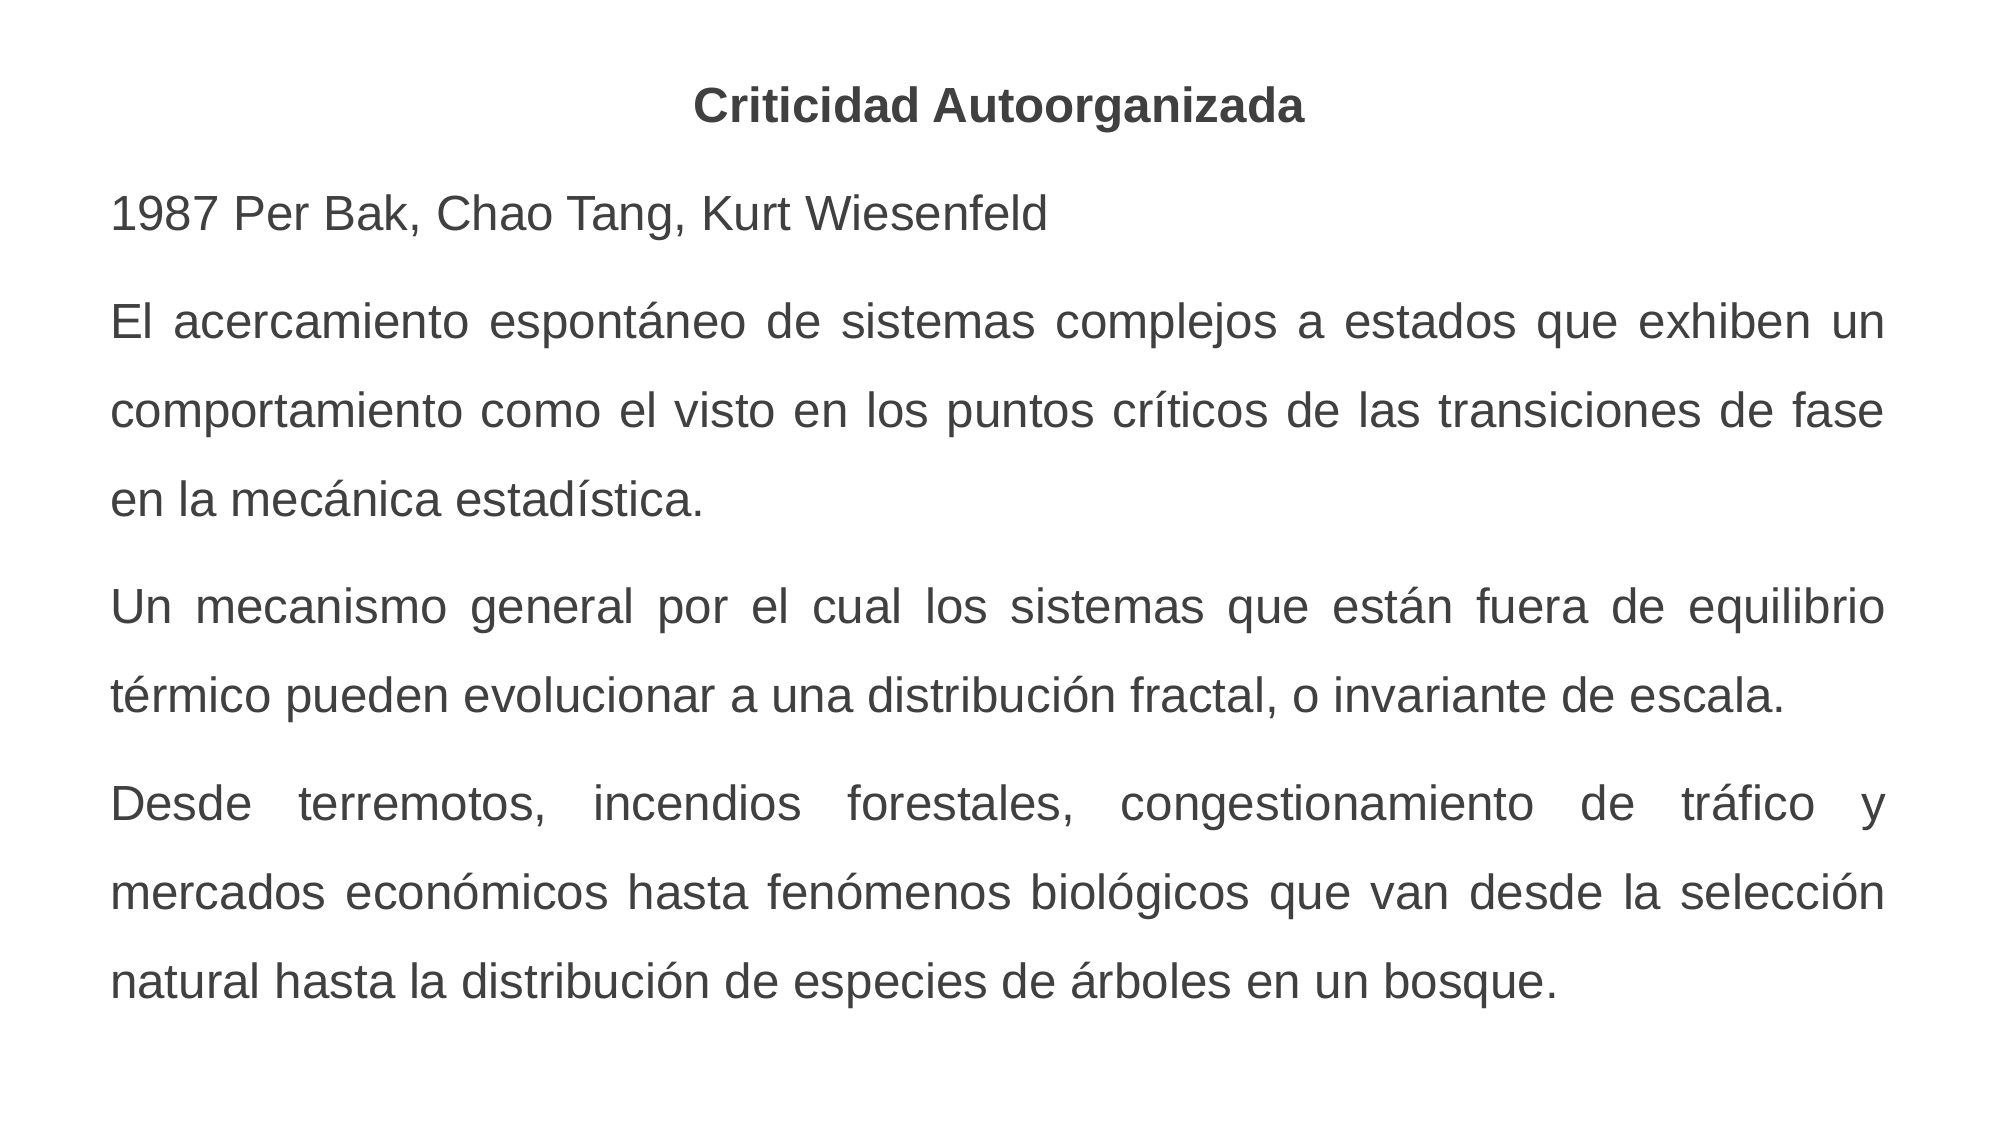

Criticidad Autoorganizada
1987 Per Bak, Chao Tang, Kurt Wiesenfeld
El acercamiento espontáneo de sistemas complejos a estados que exhiben un comportamiento como el visto en los puntos críticos de las transiciones de fase en la mecánica estadística.
Un mecanismo general por el cual los sistemas que están fuera de equilibrio térmico pueden evolucionar a una distribución fractal, o invariante de escala.
Desde terremotos, incendios forestales, congestionamiento de tráfico y mercados económicos hasta fenómenos biológicos que van desde la selección natural hasta la distribución de especies de árboles en un bosque.